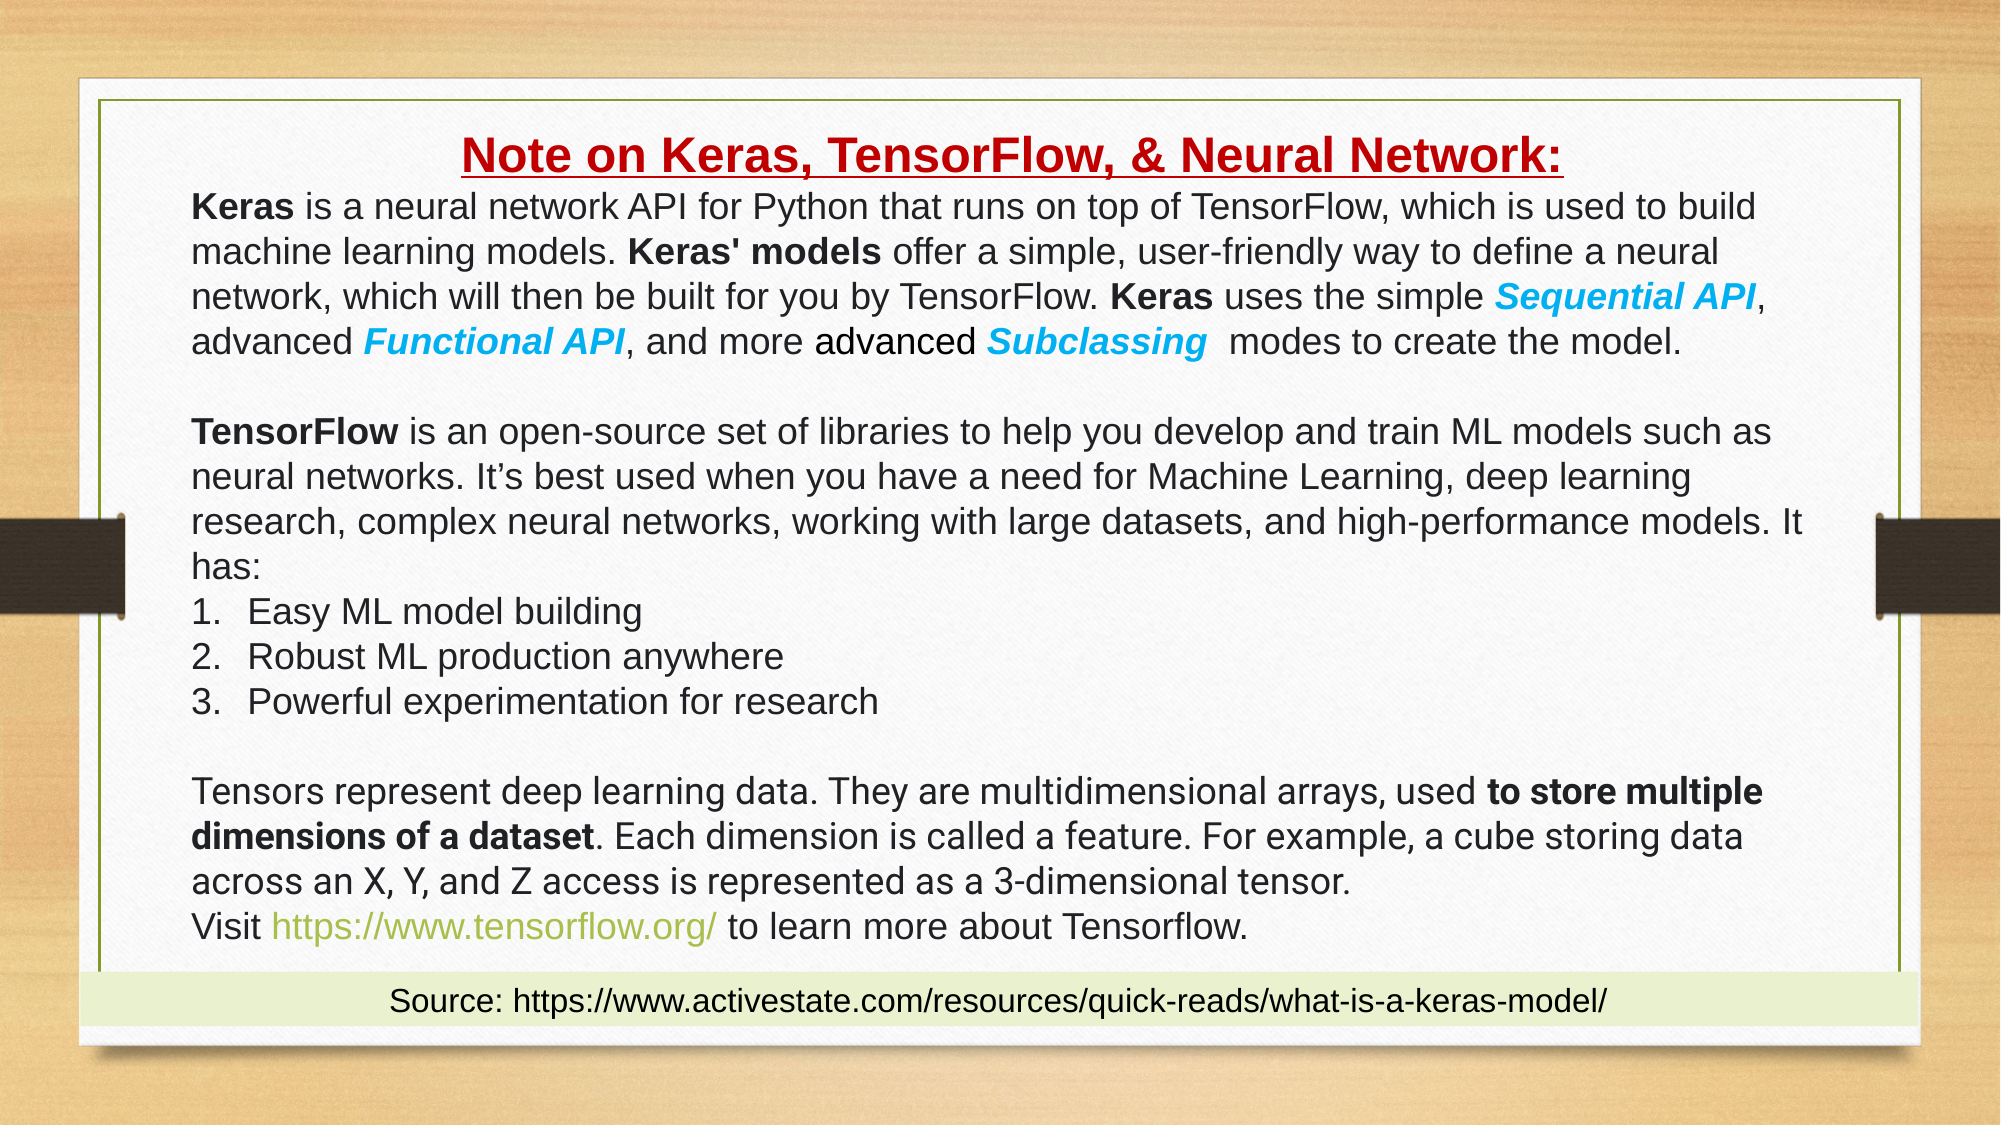

Note on Keras, TensorFlow, & Neural Network:
Keras is a neural network API for Python that runs on top of TensorFlow, which is used to build machine learning models. Keras' models offer a simple, user-friendly way to define a neural network, which will then be built for you by TensorFlow. Keras uses the simple Sequential API,  advanced Functional API, and more advanced Subclassing  modes to create the model.

TensorFlow is an open-source set of libraries to help you develop and train ML models such as neural networks. It’s best used when you have a need for Machine Learning, deep learning research, complex neural networks, working with large datasets, and high-performance models. It has:
Easy ML model building
Robust ML production anywhere
Powerful experimentation for research

Tensors represent deep learning data. They are multidimensional arrays, used to store multiple dimensions of a dataset. Each dimension is called a feature. For example, a cube storing data across an X, Y, and Z access is represented as a 3-dimensional tensor.
Visit https://www.tensorflow.org/ to learn more about Tensorflow.
Source: https://www.activestate.com/resources/quick-reads/what-is-a-keras-model/